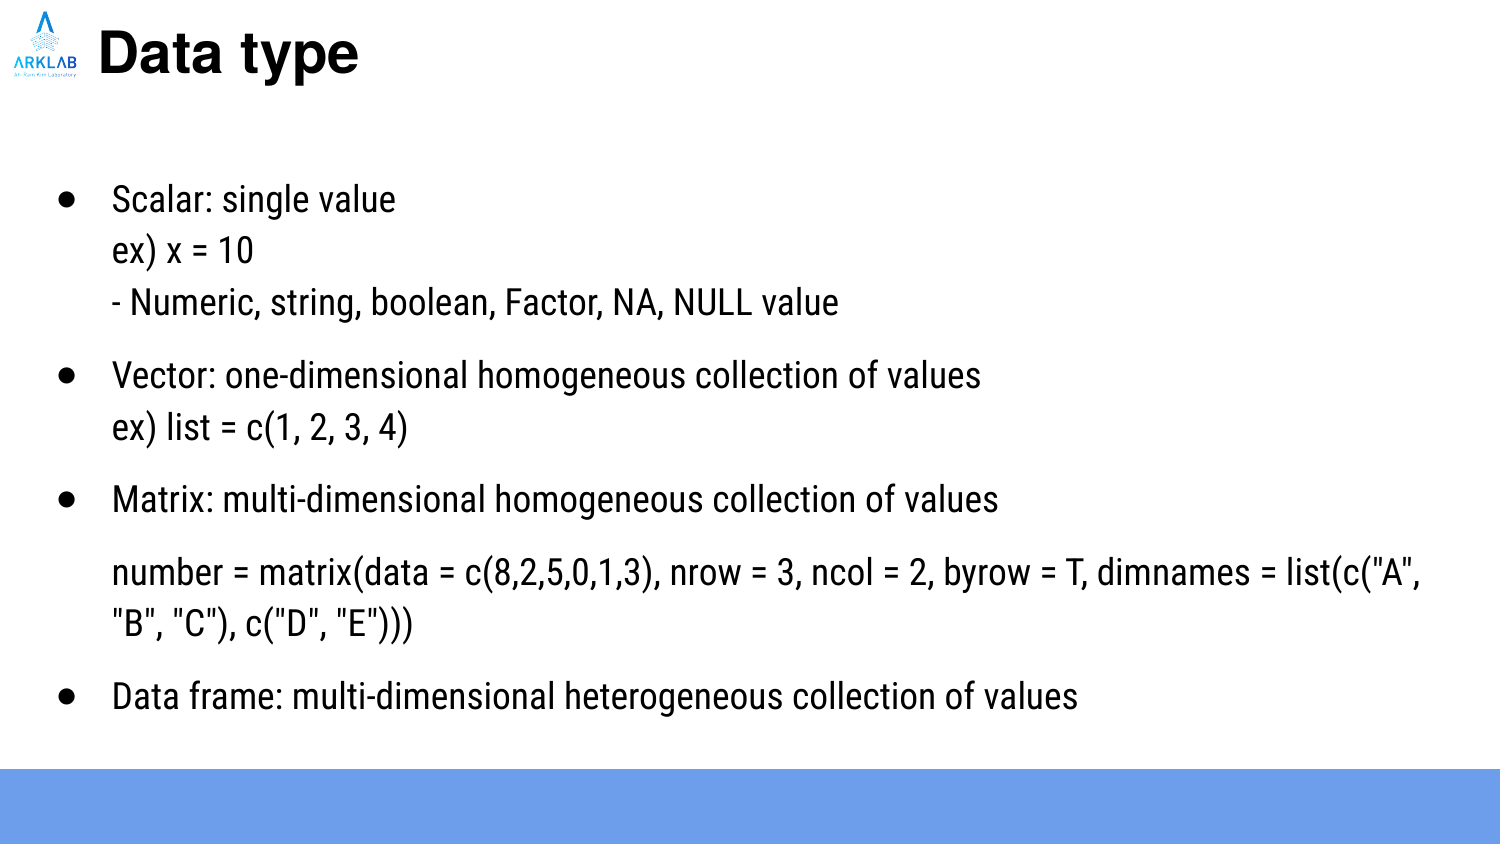

# Data type
Scalar: single value
ex) x = 10
- Numeric, string, boolean, Factor, NA, NULL value
Vector: one-dimensional homogeneous collection of values
ex) list = c(1, 2, 3, 4)
Matrix: multi-dimensional homogeneous collection of values
number = matrix(data = c(8,2,5,0,1,3), nrow = 3, ncol = 2, byrow = T, dimnames = list(c("A", "B", "C"), c("D", "E")))
Data frame: multi-dimensional heterogeneous collection of values